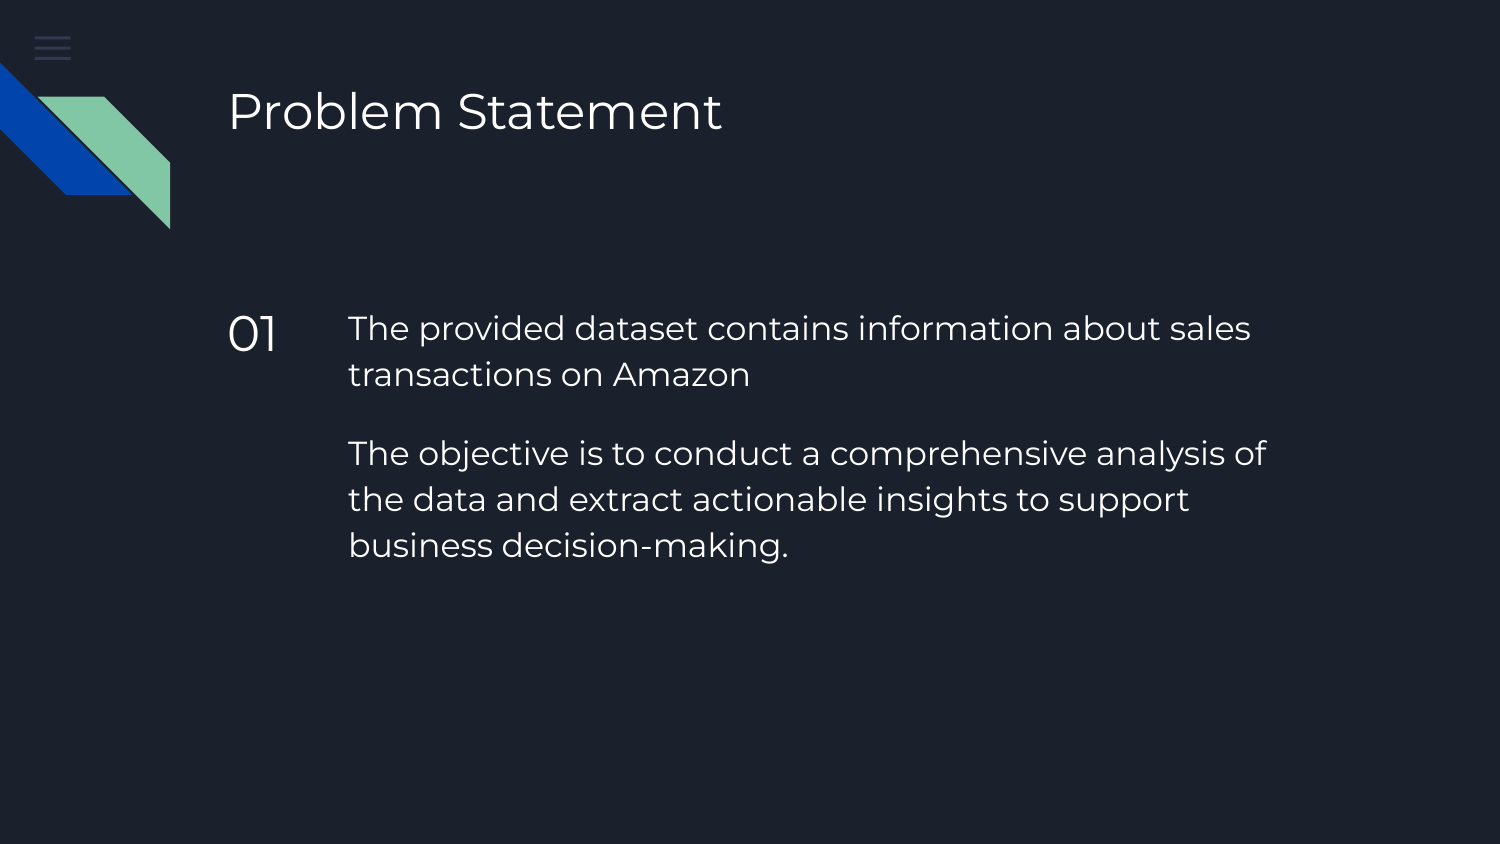

# Problem Statement
01

The provided dataset contains information about sales transactions on Amazon
The objective is to conduct a comprehensive analysis of the data and extract actionable insights to support business decision-making.